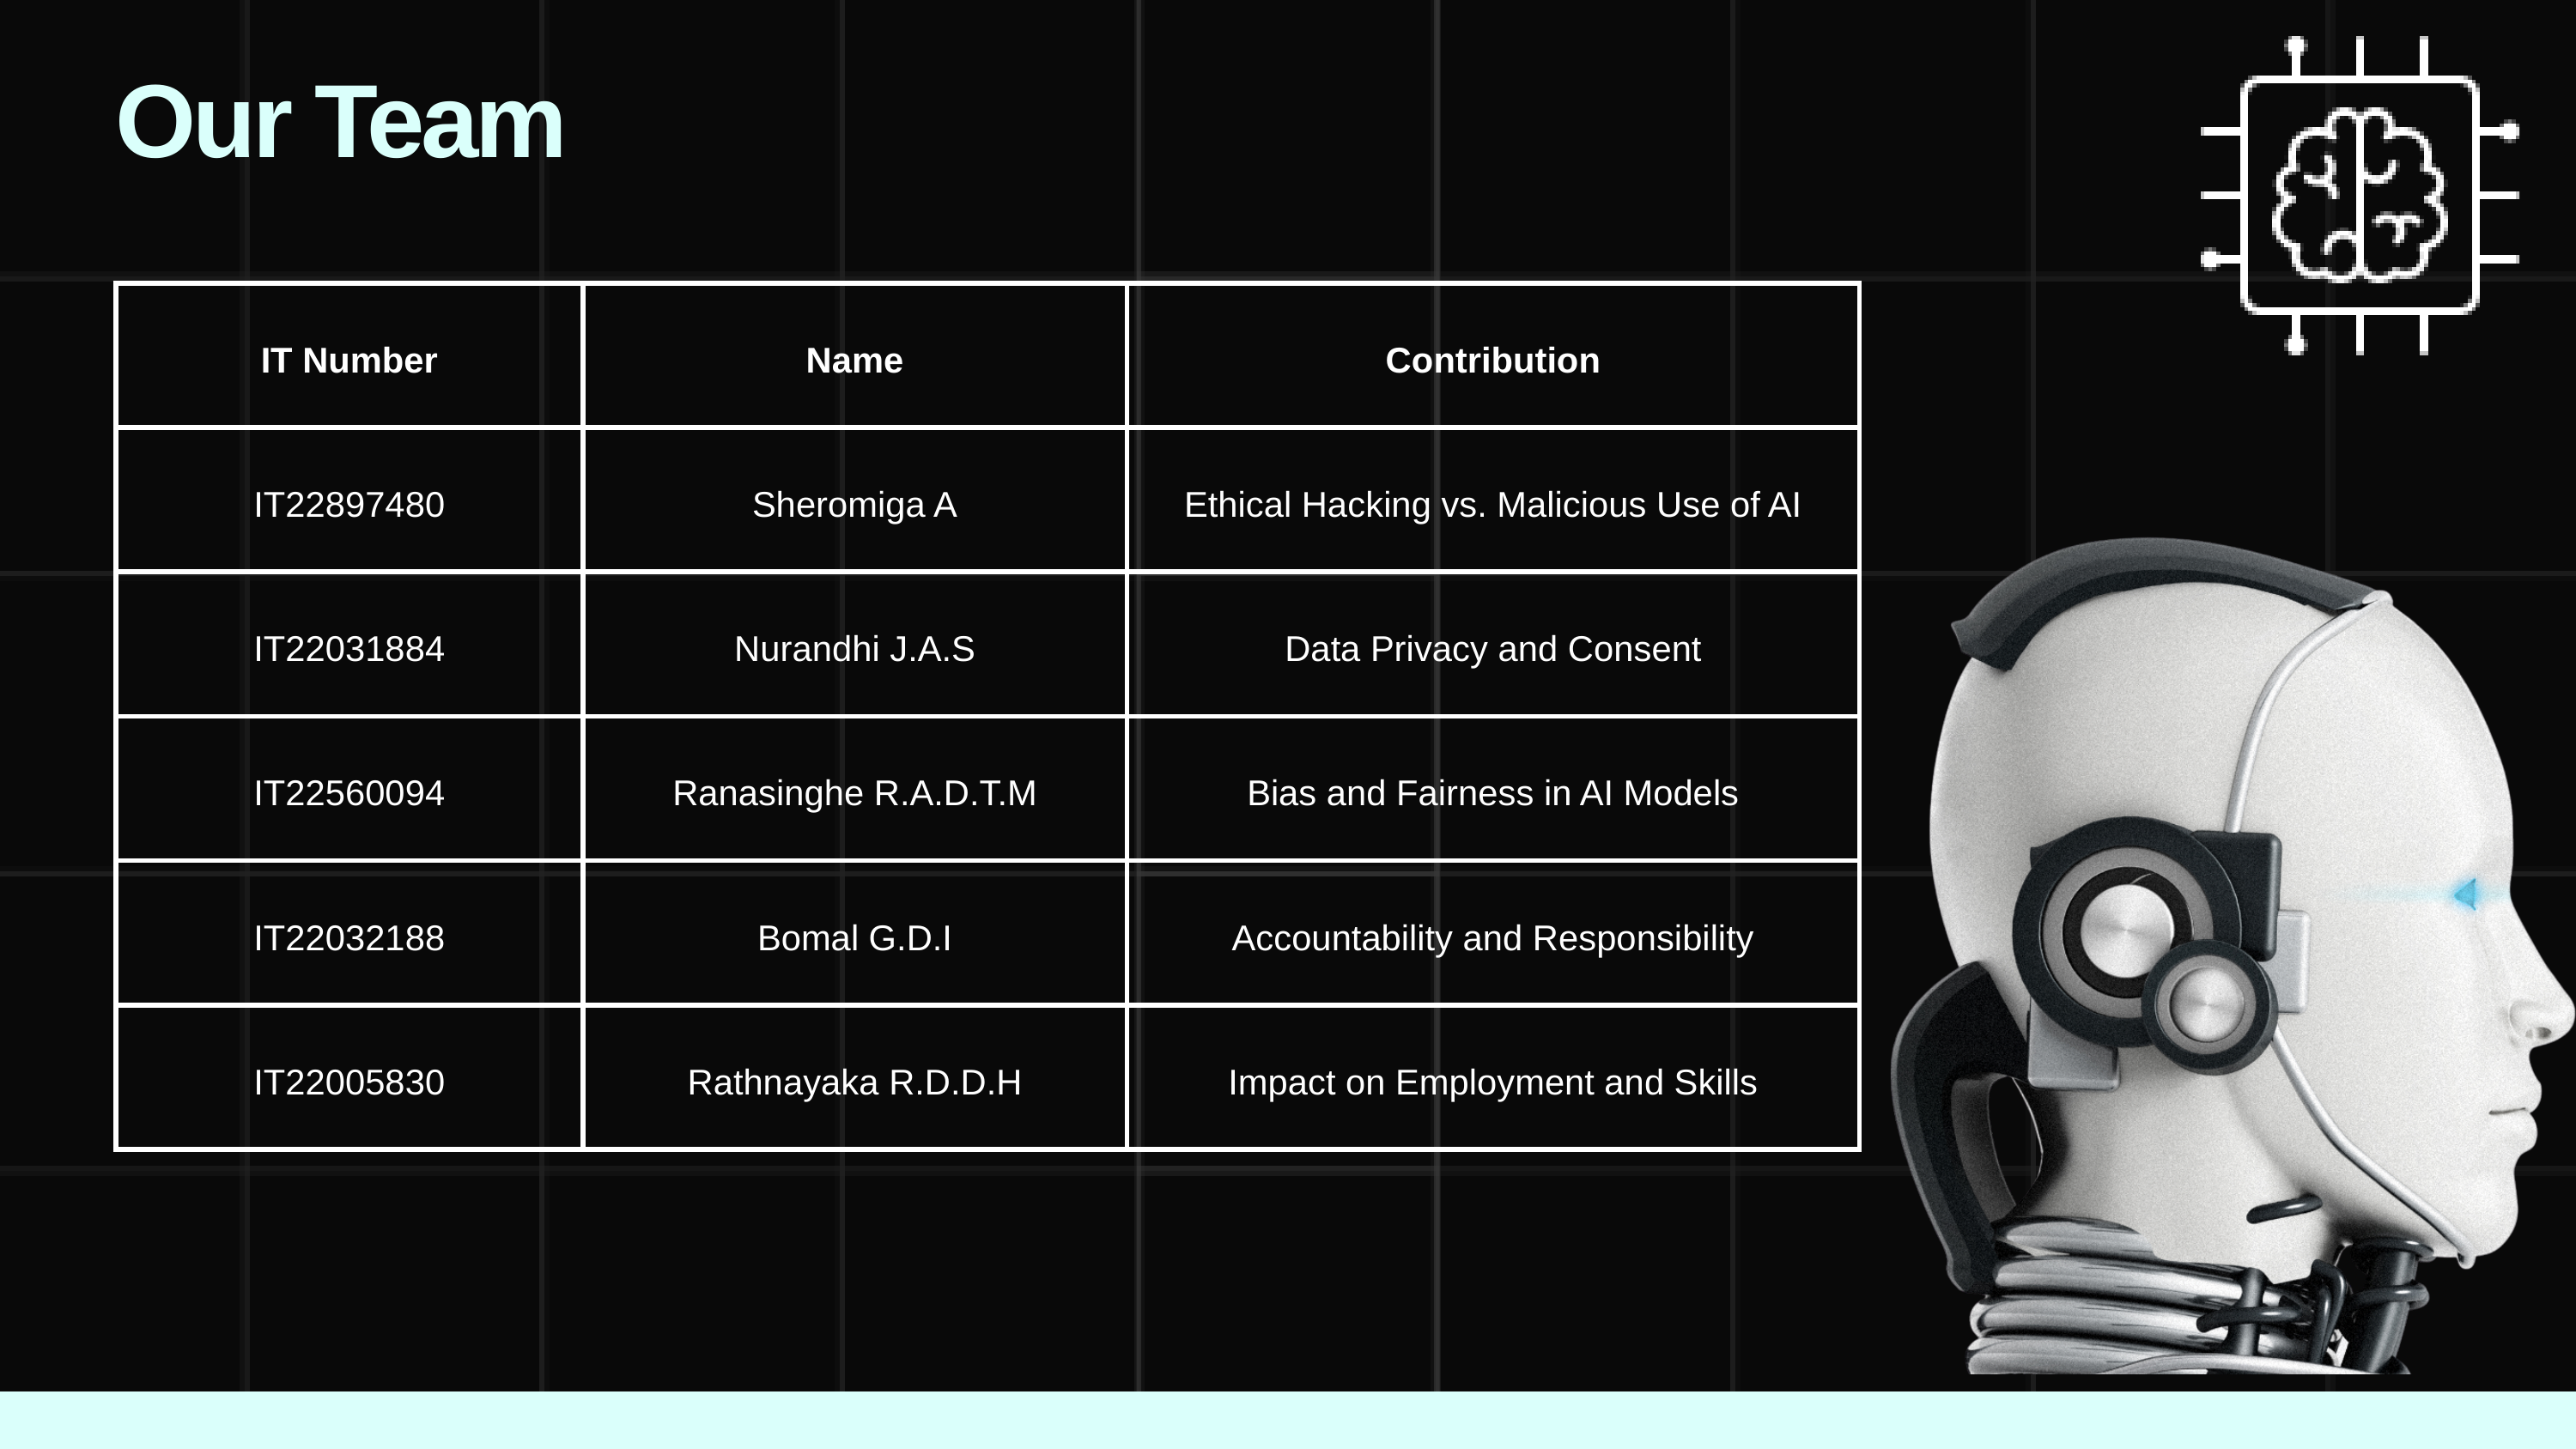

Our Team
| IT Number | Name | Contribution |
| --- | --- | --- |
| IT22897480 | Sheromiga A | Ethical Hacking vs. Malicious Use of AI |
| IT22031884 | Nurandhi J.A.S | Data Privacy and Consent |
| IT22560094 | Ranasinghe R.A.D.T.M | Bias and Fairness in AI Models |
| IT22032188 | Bomal G.D.I | Accountability and Responsibility |
| IT22005830 | Rathnayaka R.D.D.H | Impact on Employment and Skills |